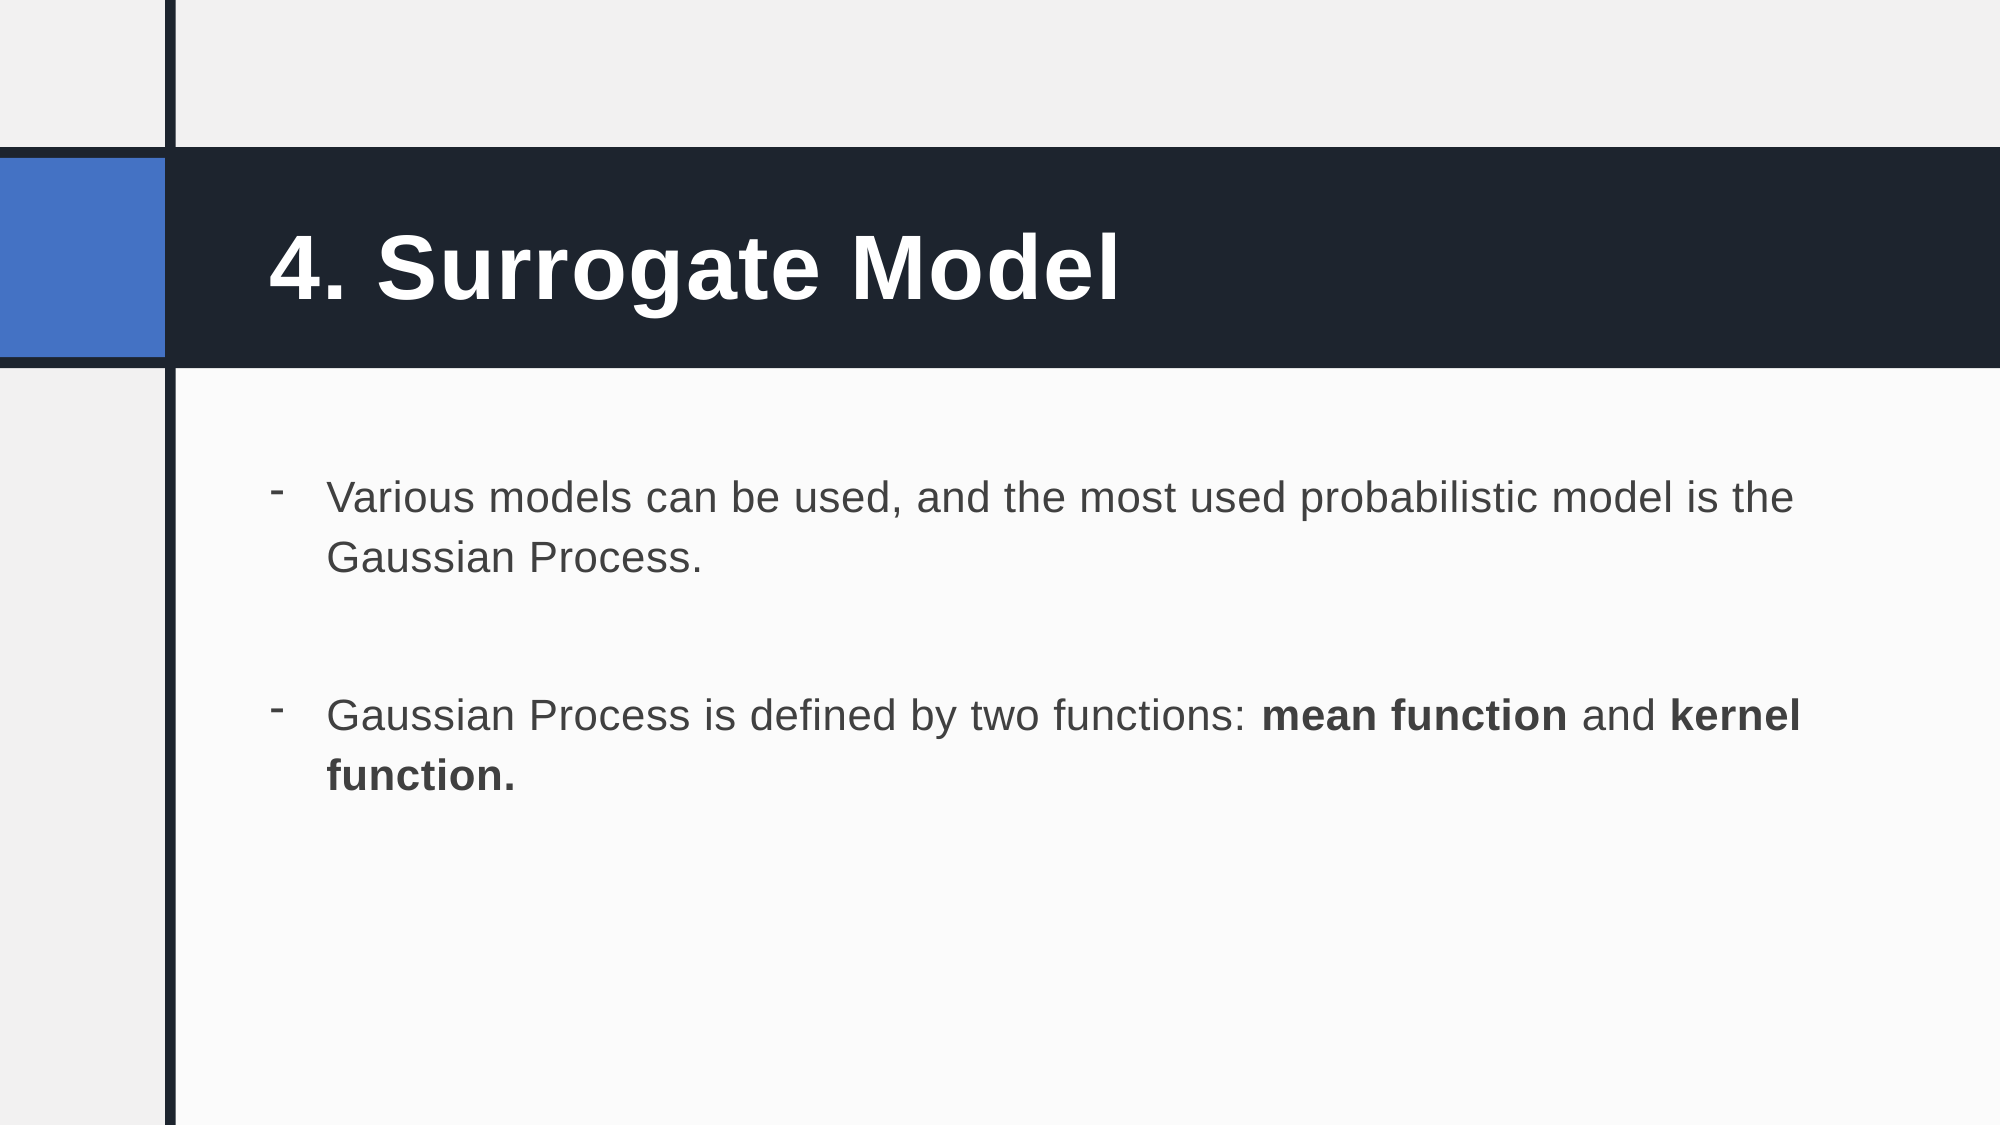

# 4. Surrogate Model

Various models can be used, and the most used probabilistic model is the Gaussian Process.

Gaussian Process is defined by two functions: mean function and kernel function.